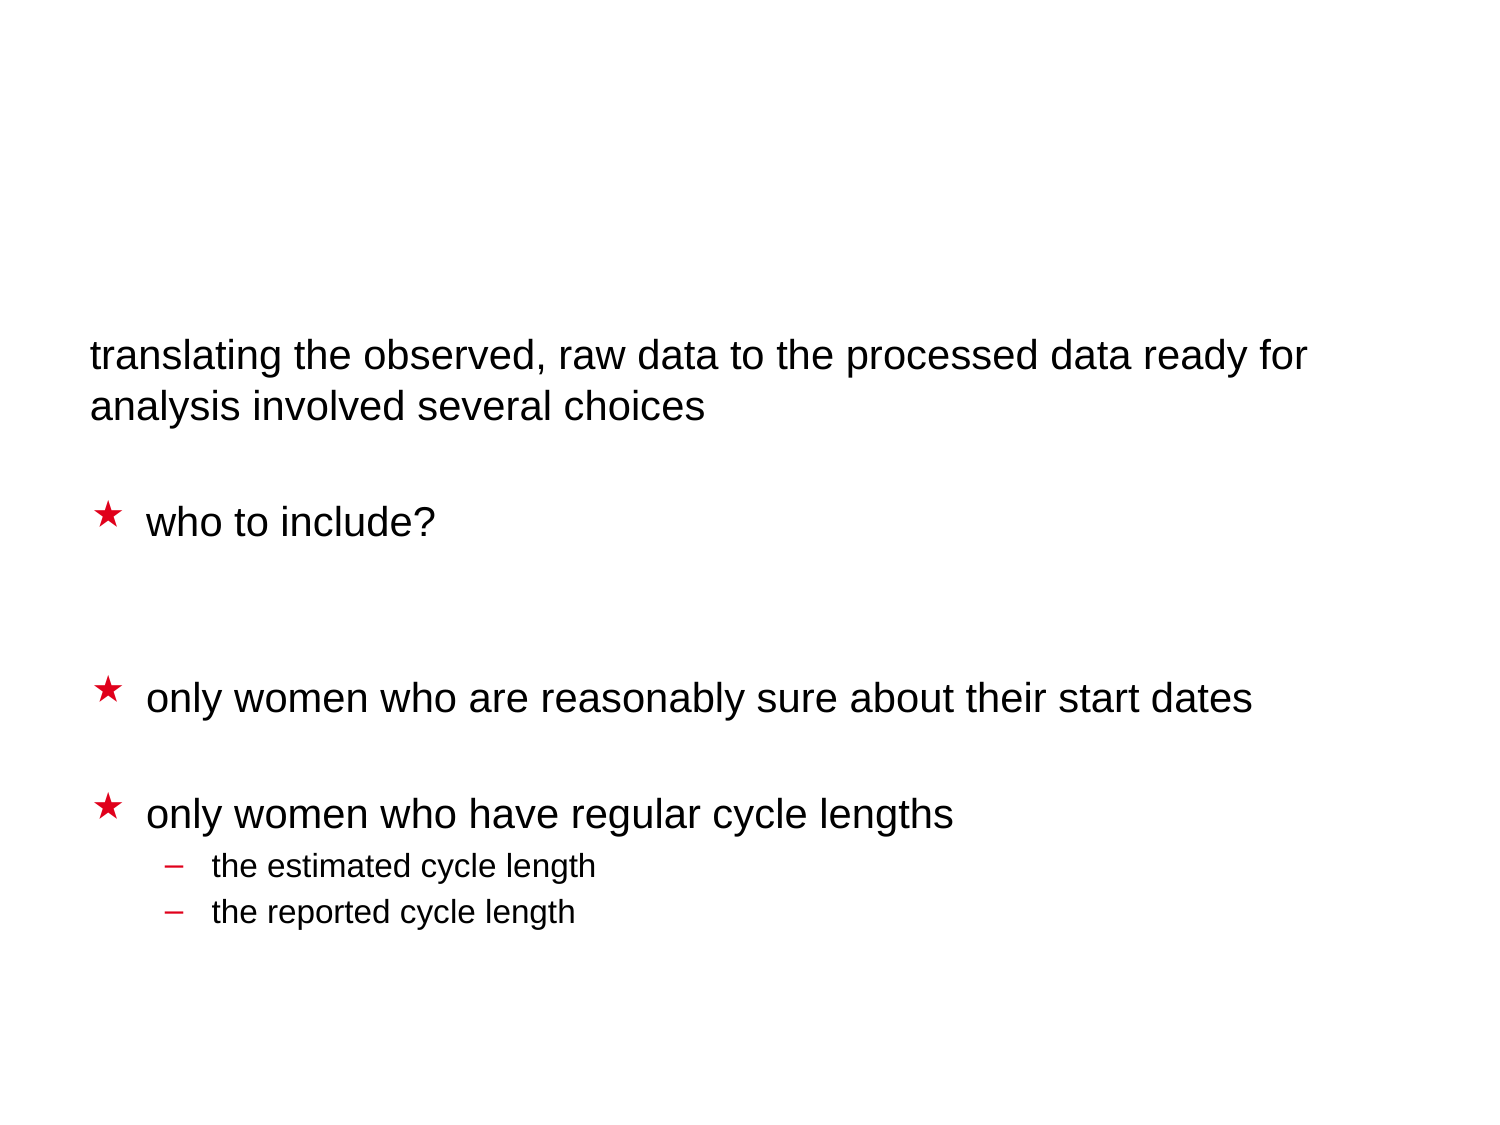

#

translating the observed, raw data to the processed data ready for analysis involved several choices

who to include?

only women who are reasonably sure about their start dates

only women who have regular cycle lengths
the estimated cycle length
the reported cycle length